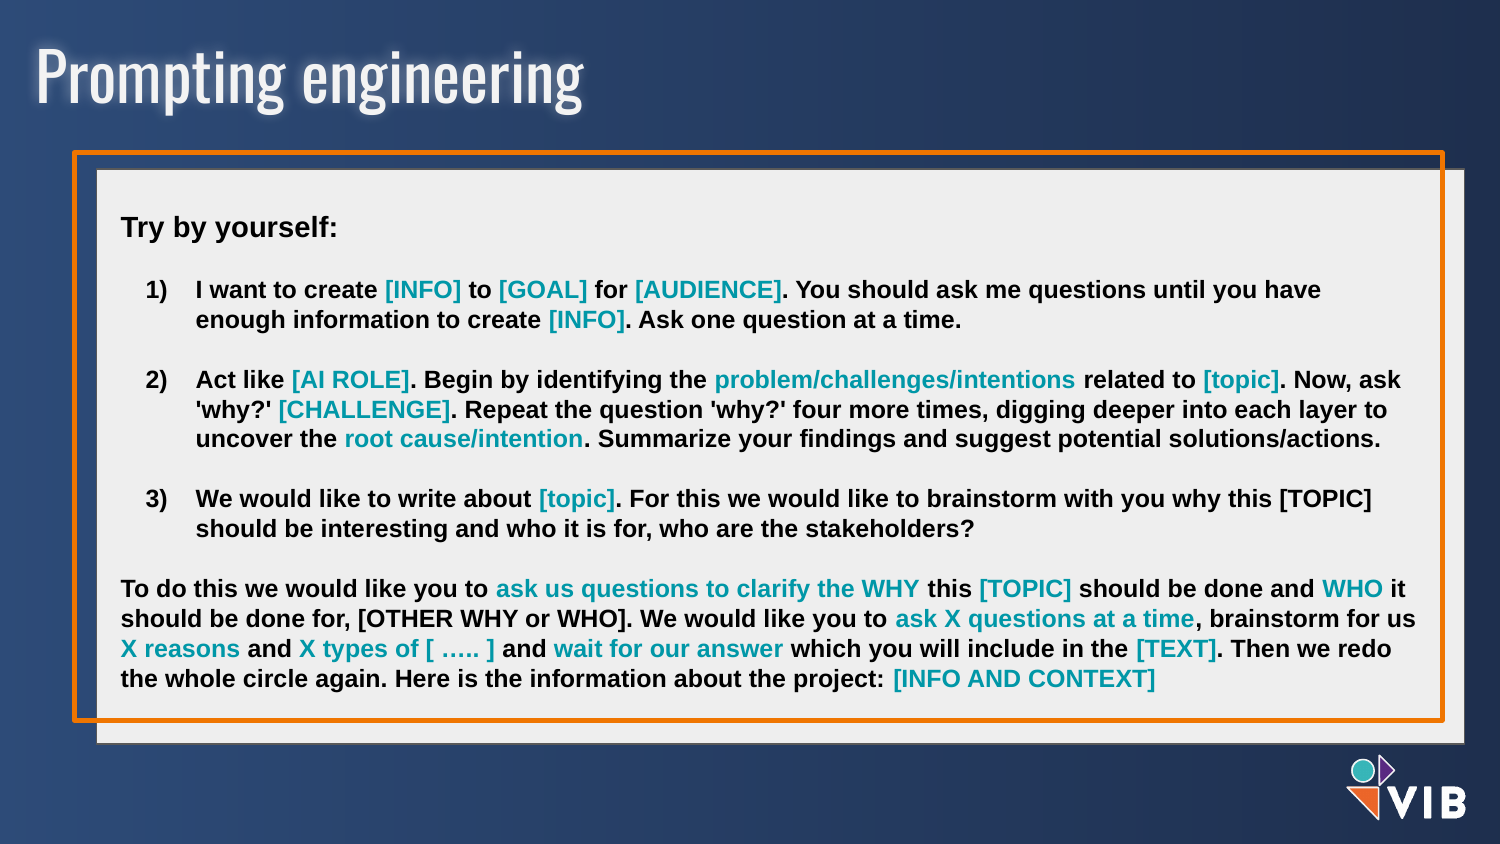

Prompting engineering

Try by yourself:

I want to create [INFO] to [GOAL] for [AUDIENCE]. You should ask me questions until you have enough information to create [INFO]. Ask one question at a time.

Act like [AI ROLE]. Begin by identifying the problem/challenges/intentions related to [topic]. Now, ask 'why?' [CHALLENGE]. Repeat the question 'why?' four more times, digging deeper into each layer to uncover the root cause/intention. Summarize your findings and suggest potential solutions/actions.

We would like to write about [topic]. For this we would like to brainstorm with you why this [TOPIC] should be interesting and who it is for, who are the stakeholders?

To do this we would like you to ask us questions to clarify the WHY this [TOPIC] should be done and WHO it should be done for, [OTHER WHY or WHO]. We would like you to ask X questions at a time, brainstorm for us X reasons and X types of [ ….. ] and wait for our answer which you will include in the [TEXT]. Then we redo the whole circle again. Here is the information about the project: [INFO AND CONTEXT]